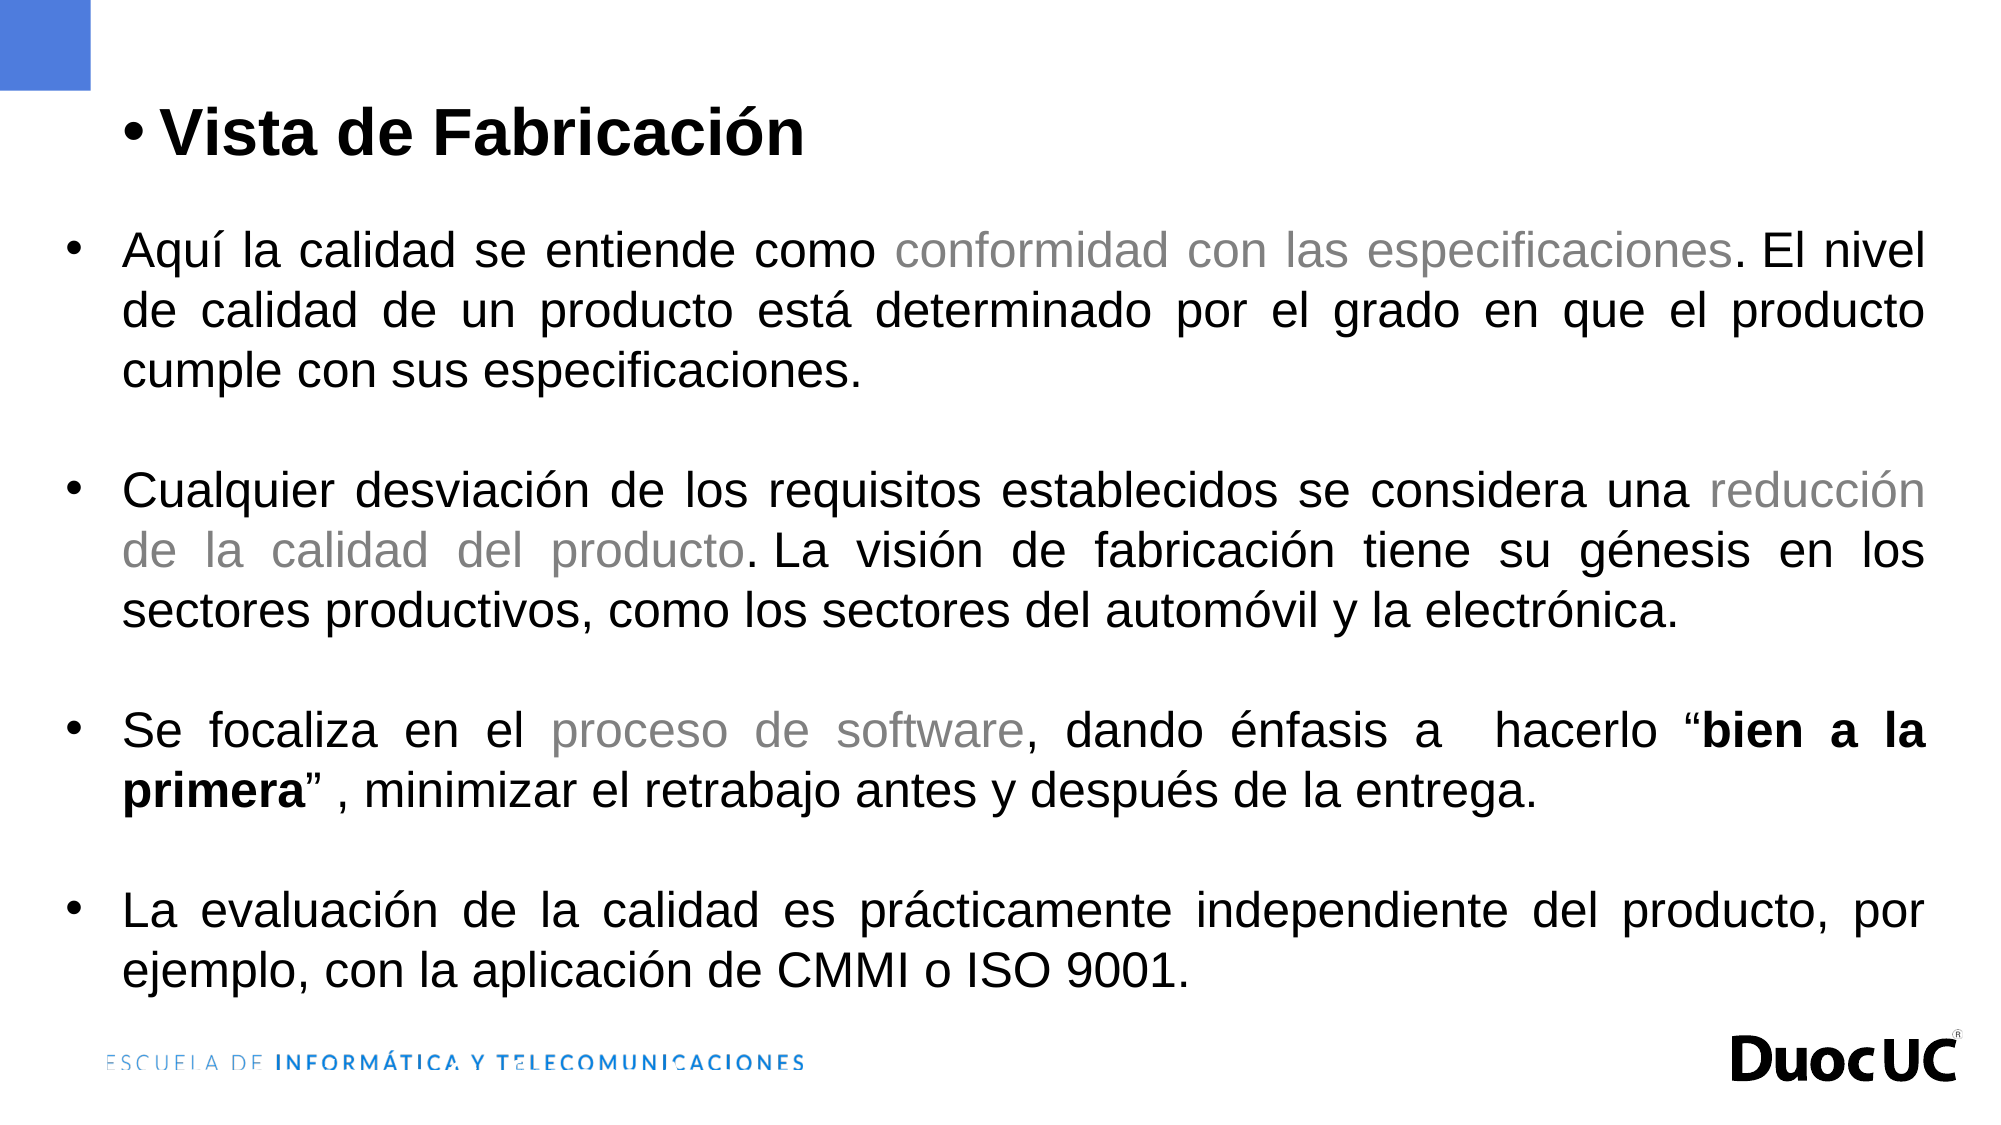

Vista de Fabricación
Aquí la calidad se entiende como conformidad con las especificaciones. El nivel de calidad de un producto está determinado por el grado en que el producto cumple con sus especificaciones.

Cualquier desviación de los requisitos establecidos se considera una reducción de la calidad del producto. La visión de fabricación tiene su génesis en los sectores productivos, como los sectores del automóvil y la electrónica.

Se focaliza en el proceso de software, dando énfasis a  hacerlo “bien a la primera” , minimizar el retrabajo antes y después de la entrega.

La evaluación de la calidad es prácticamente independiente del producto, por ejemplo, con la aplicación de CMMI o ISO 9001.

INF321 Ingeniería de Software Avanzada